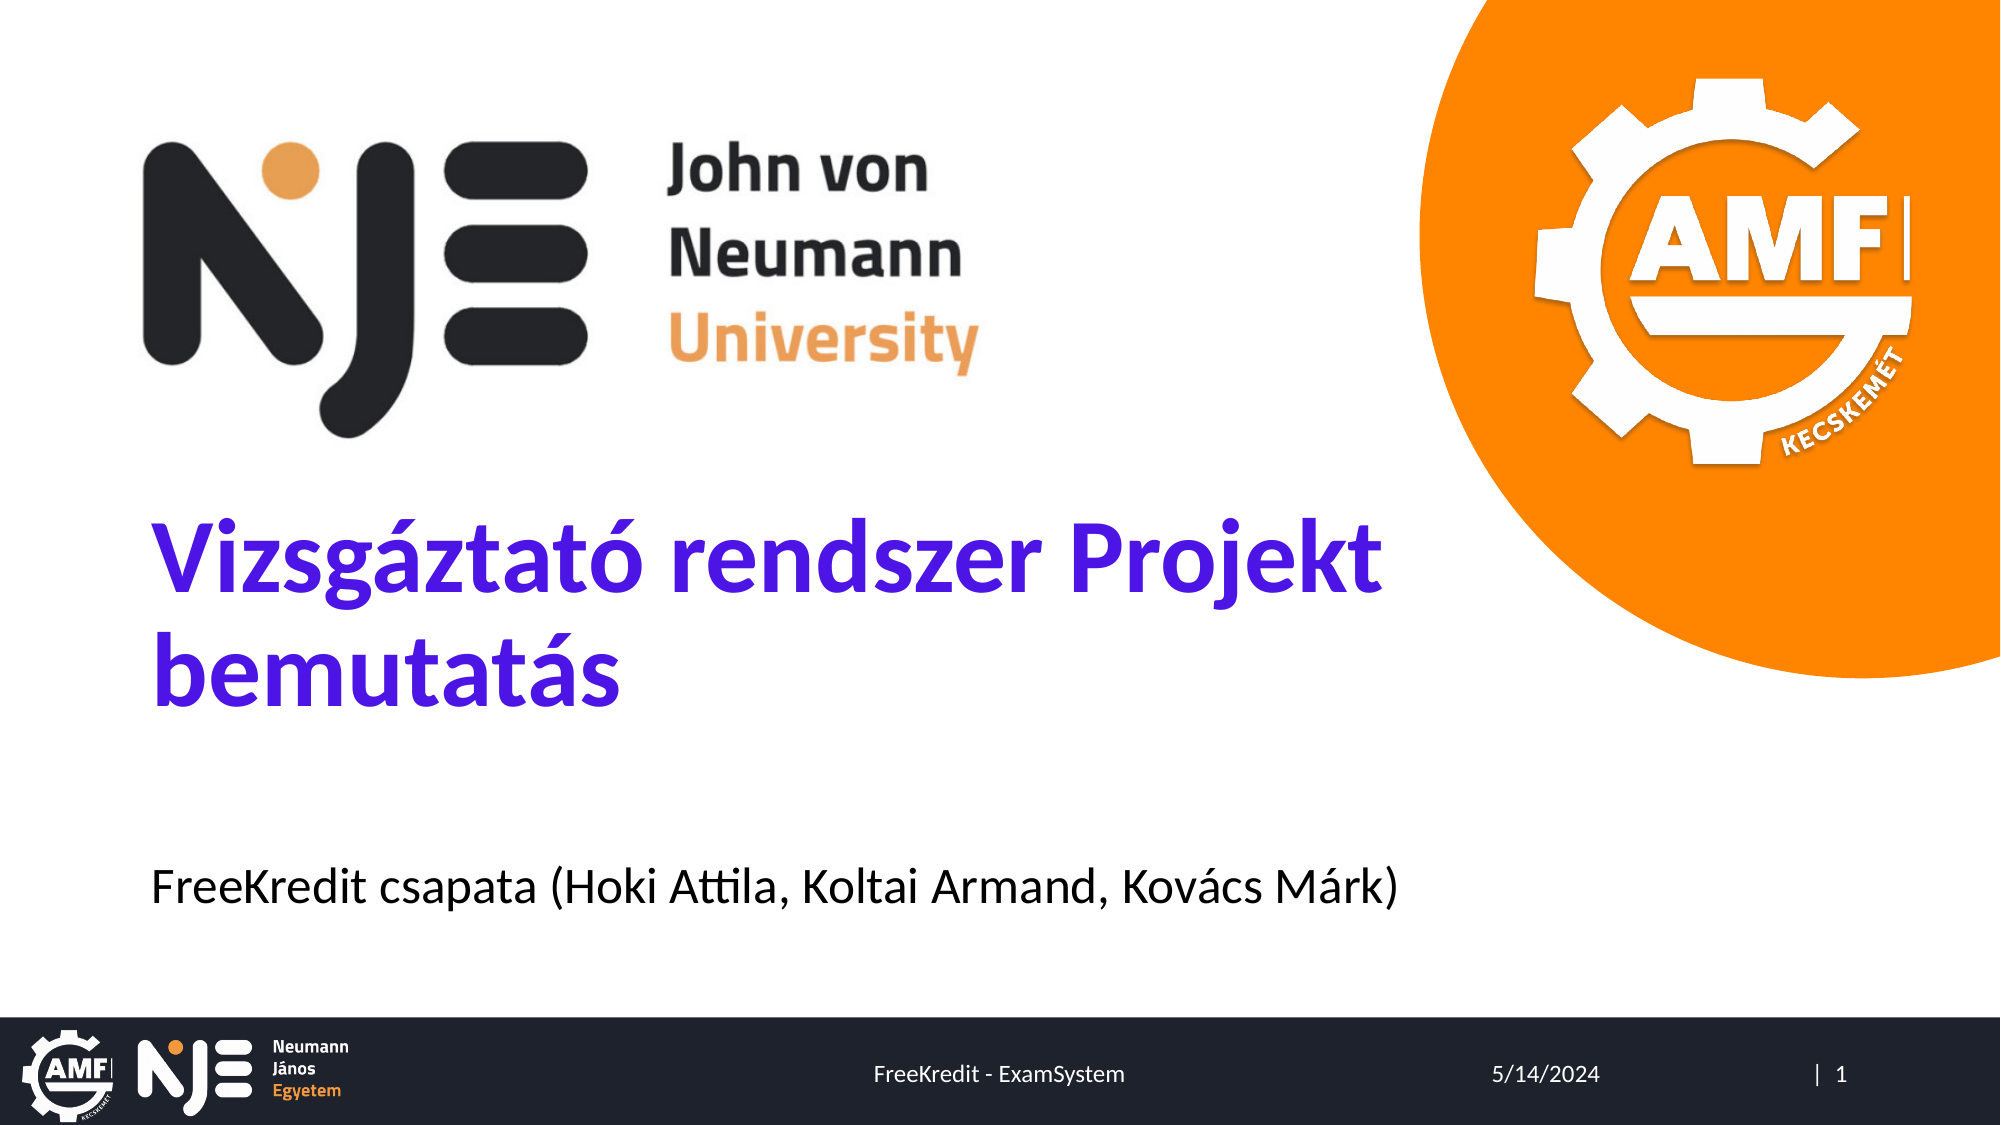

Vizsgáztató rendszer Projekt bemutatás
FreeKredit csapata (Hoki Attila, Koltai Armand, Kovács Márk)
5/14/2024
FreeKredit - ExamSystem
|  1